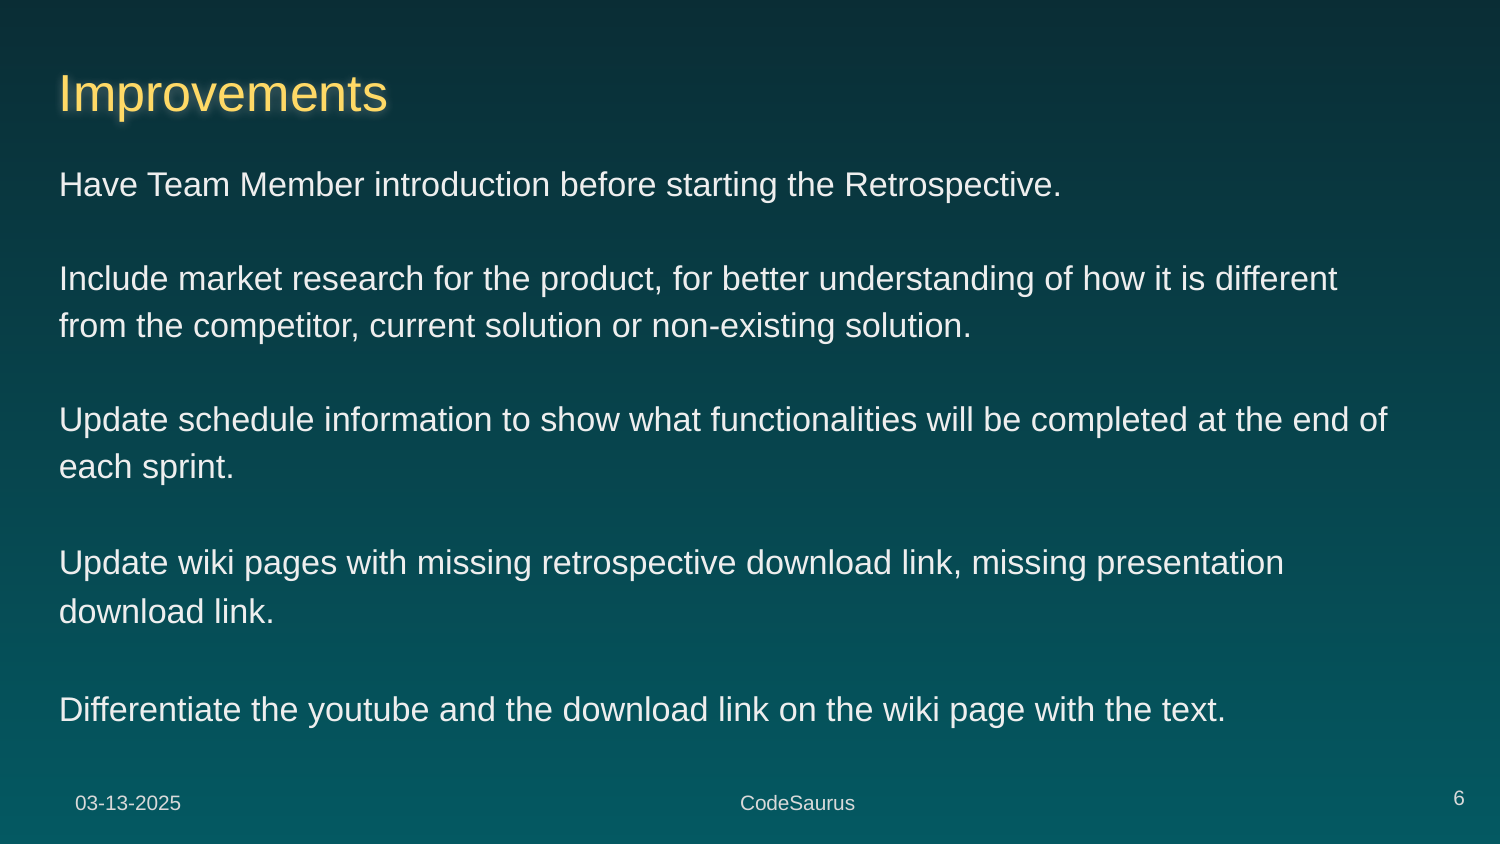

# Improvements
Have Team Member introduction before starting the Retrospective.

Include market research for the product, for better understanding of how it is different from the competitor, current solution or non-existing solution.

Update schedule information to show what functionalities will be completed at the end of each sprint.

Update wiki pages with missing retrospective download link, missing presentation download link.

Differentiate the youtube and the download link on the wiki page with the text.
6